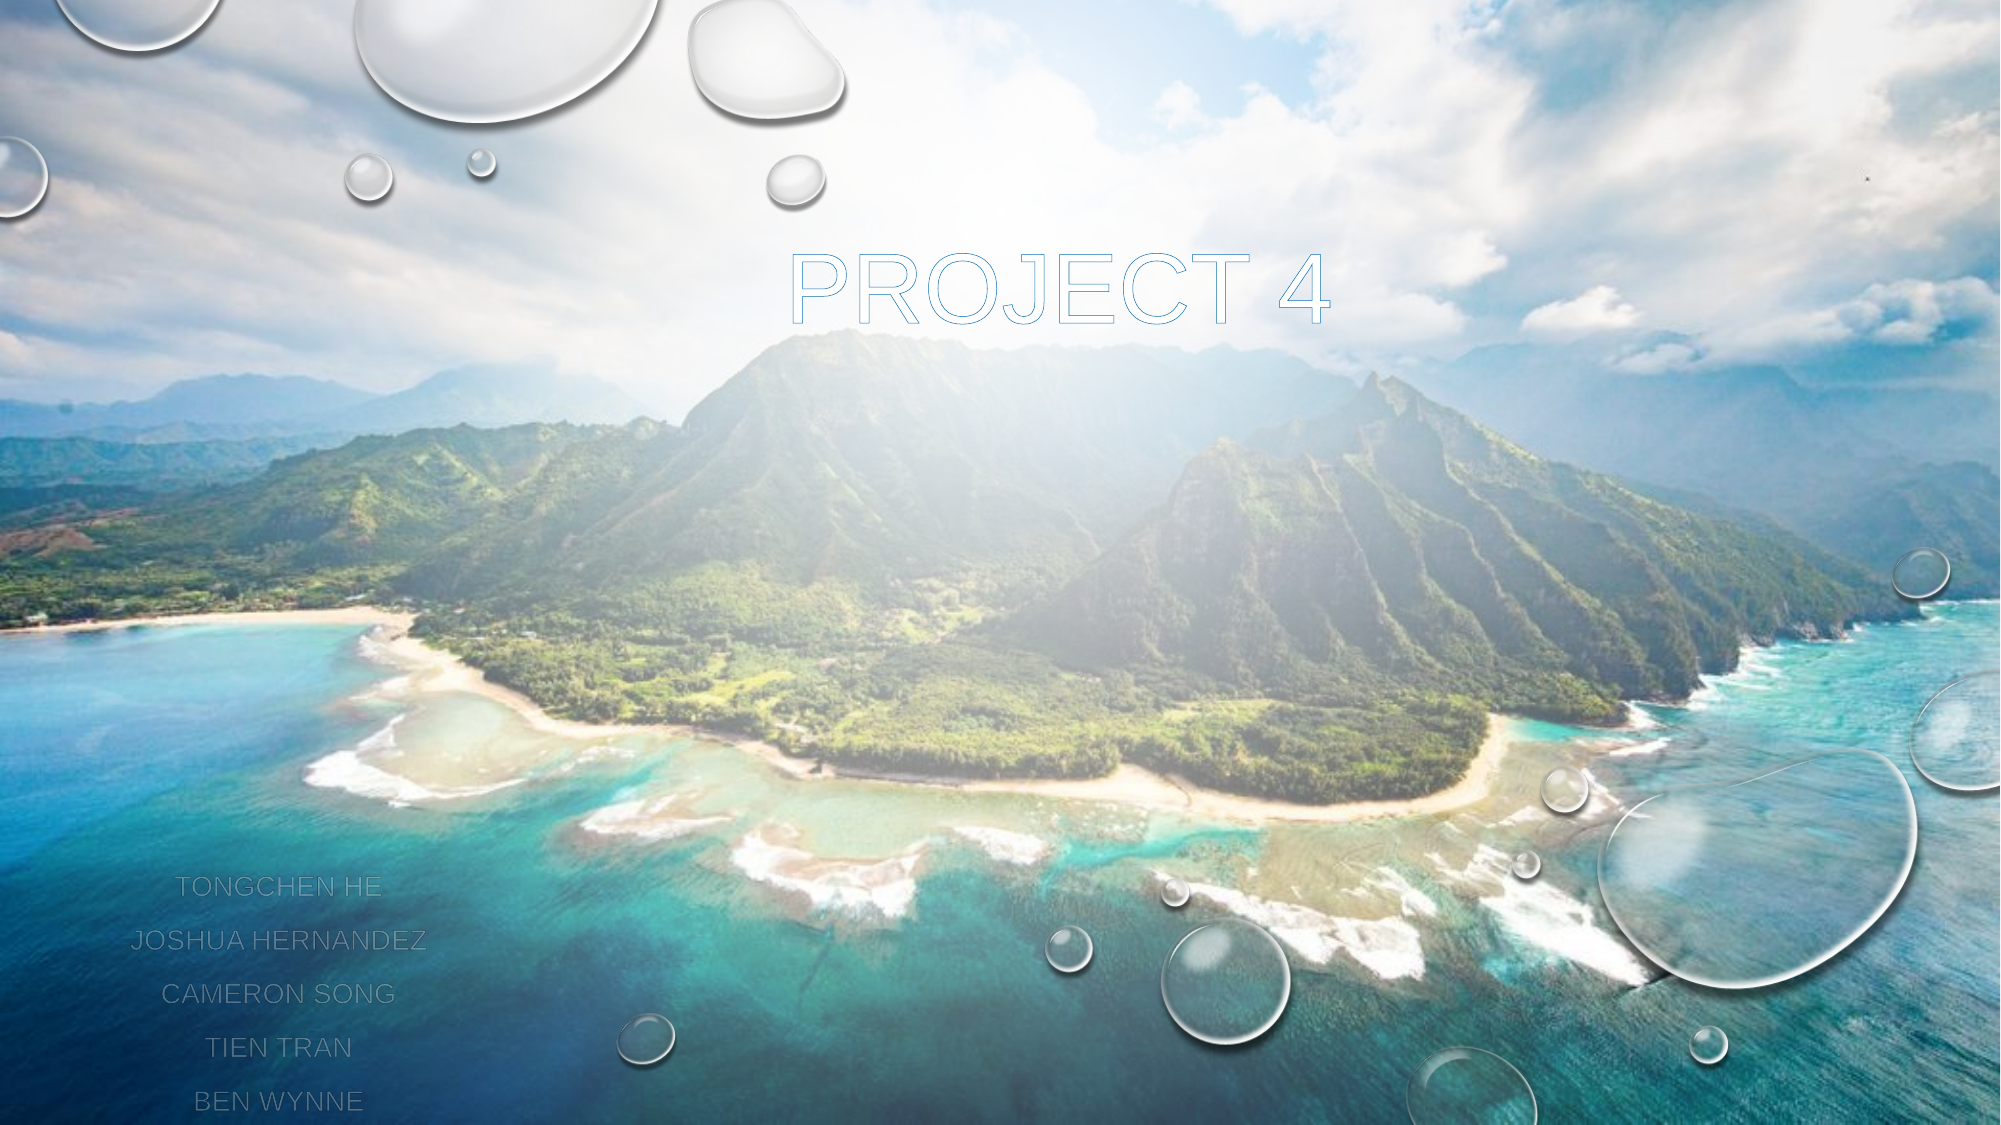

# Project 4
Tongchen He
Joshua Hernandez
Cameron Song
Tien Tran
Ben Wynne